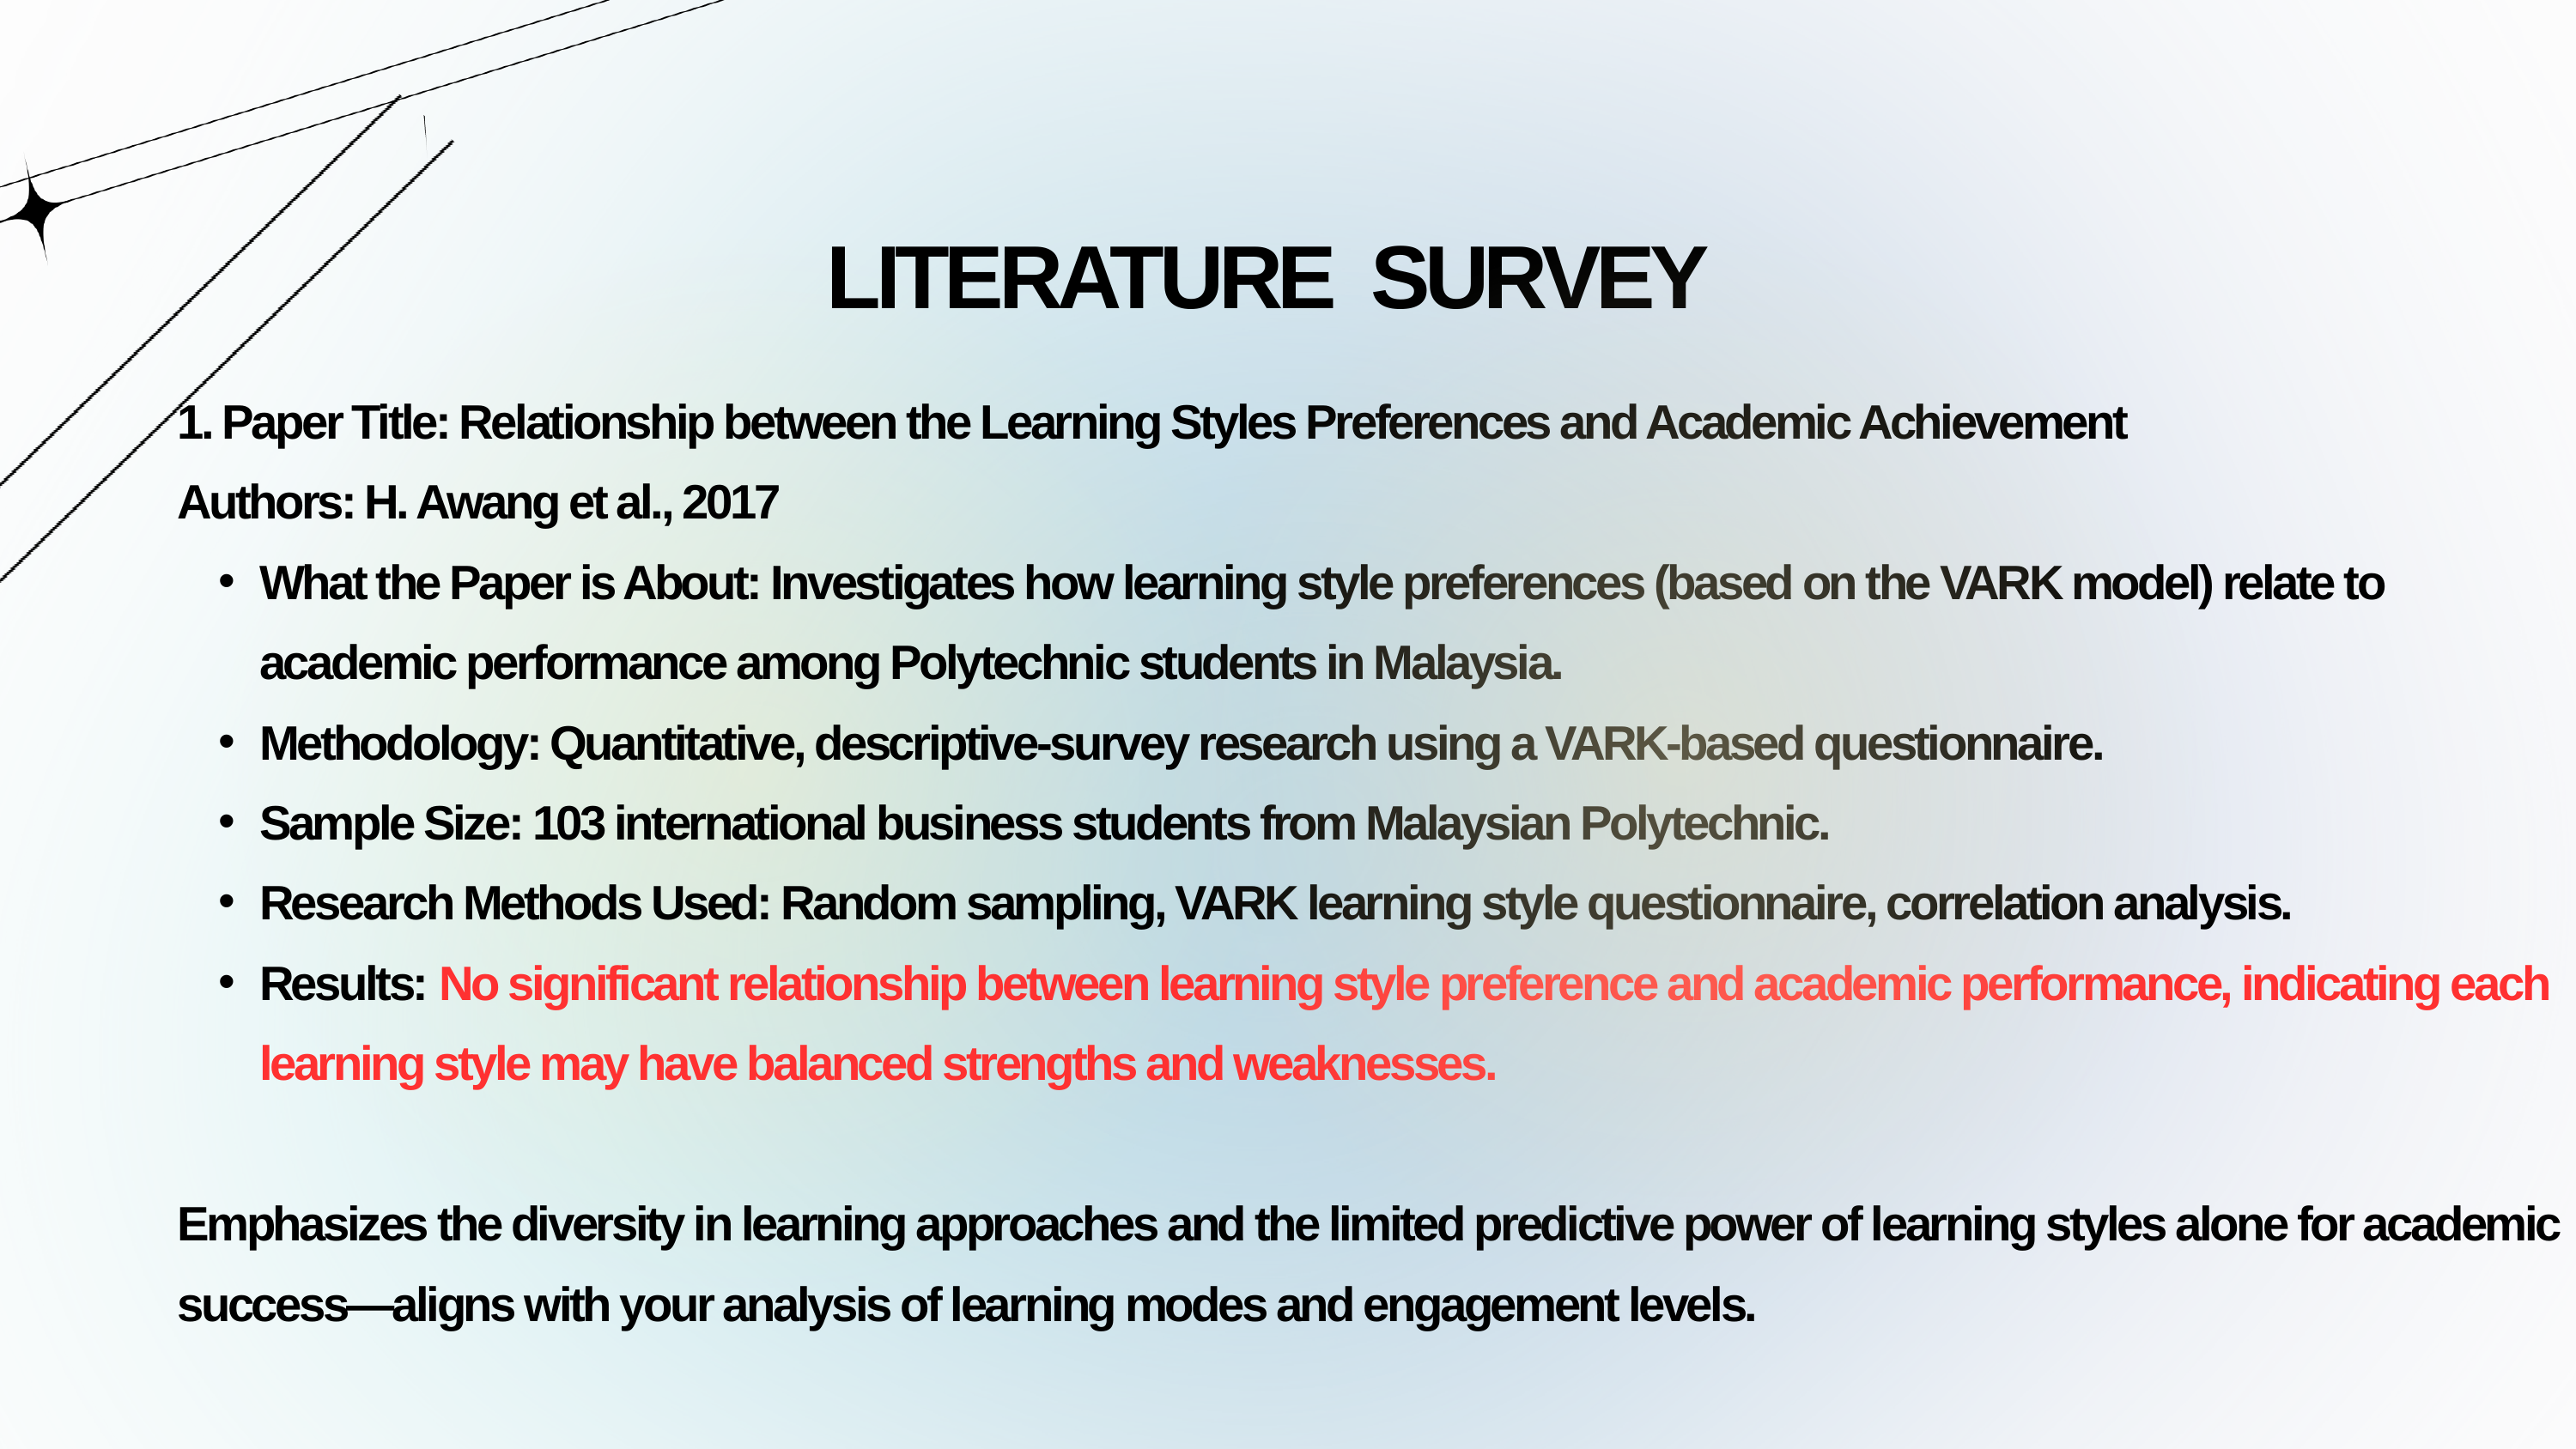

LITERATURE  SURVEY

1. Paper Title: Relationship between the Learning Styles Preferences and Academic Achievement
Authors: H. Awang et al., 2017
What the Paper is About: Investigates how learning style preferences (based on the VARK model) relate to academic performance among Polytechnic students in Malaysia.
Methodology: Quantitative, descriptive-survey research using a VARK-based questionnaire.
Sample Size: 103 international business students from Malaysian Polytechnic.
Research Methods Used: Random sampling, VARK learning style questionnaire, correlation analysis.
Results: No significant relationship between learning style preference and academic performance, indicating each learning style may have balanced strengths and weaknesses.

Emphasizes the diversity in learning approaches and the limited predictive power of learning styles alone for academic success—aligns with your analysis of learning modes and engagement levels.